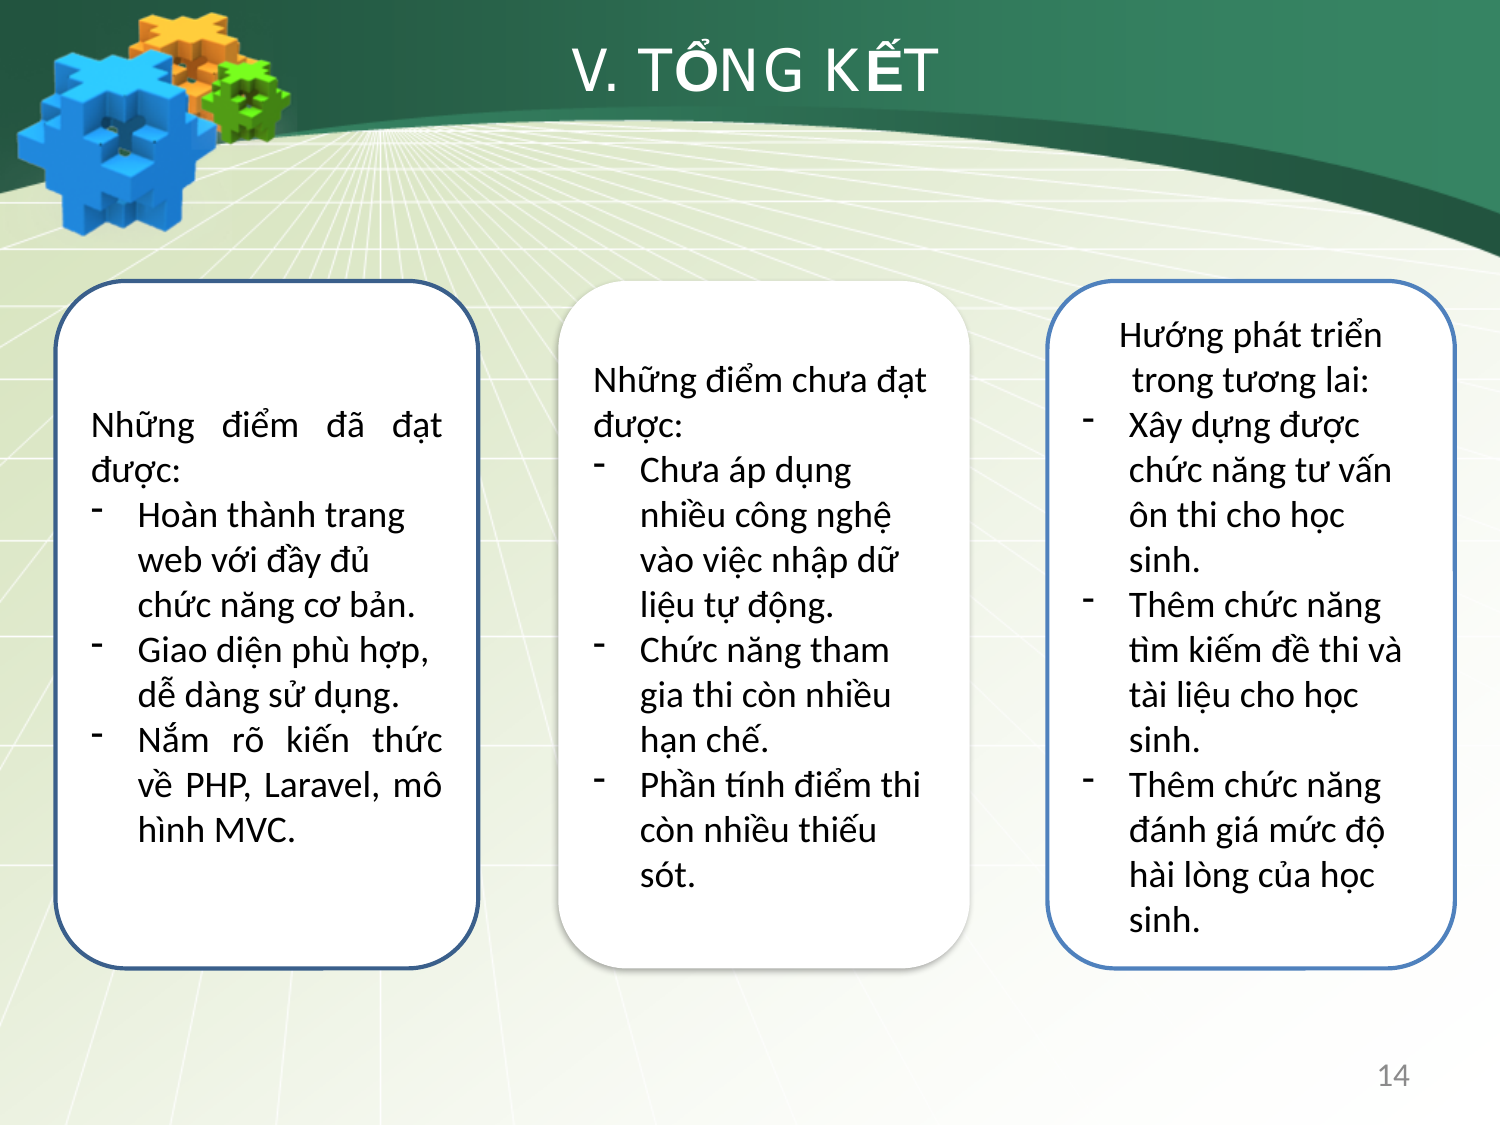

# V. TỔNG KẾT
Hướng phát triển trong tương lai:
Xây dựng được chức năng tư vấn ôn thi cho học sinh.
Thêm chức năng tìm kiếm đề thi và tài liệu cho học sinh.
Thêm chức năng đánh giá mức độ hài lòng của học sinh.
Những điểm chưa đạt được:
Chưa áp dụng nhiều công nghệ vào việc nhập dữ liệu tự động.
Chức năng tham gia thi còn nhiều hạn chế.
Phần tính điểm thi còn nhiều thiếu sót.

Những điểm đã đạt được:
Hoàn thành trang web với đầy đủ chức năng cơ bản.
Giao diện phù hợp, dễ dàng sử dụng.
Nắm rõ kiến thức về PHP, Laravel, mô hình MVC.

14